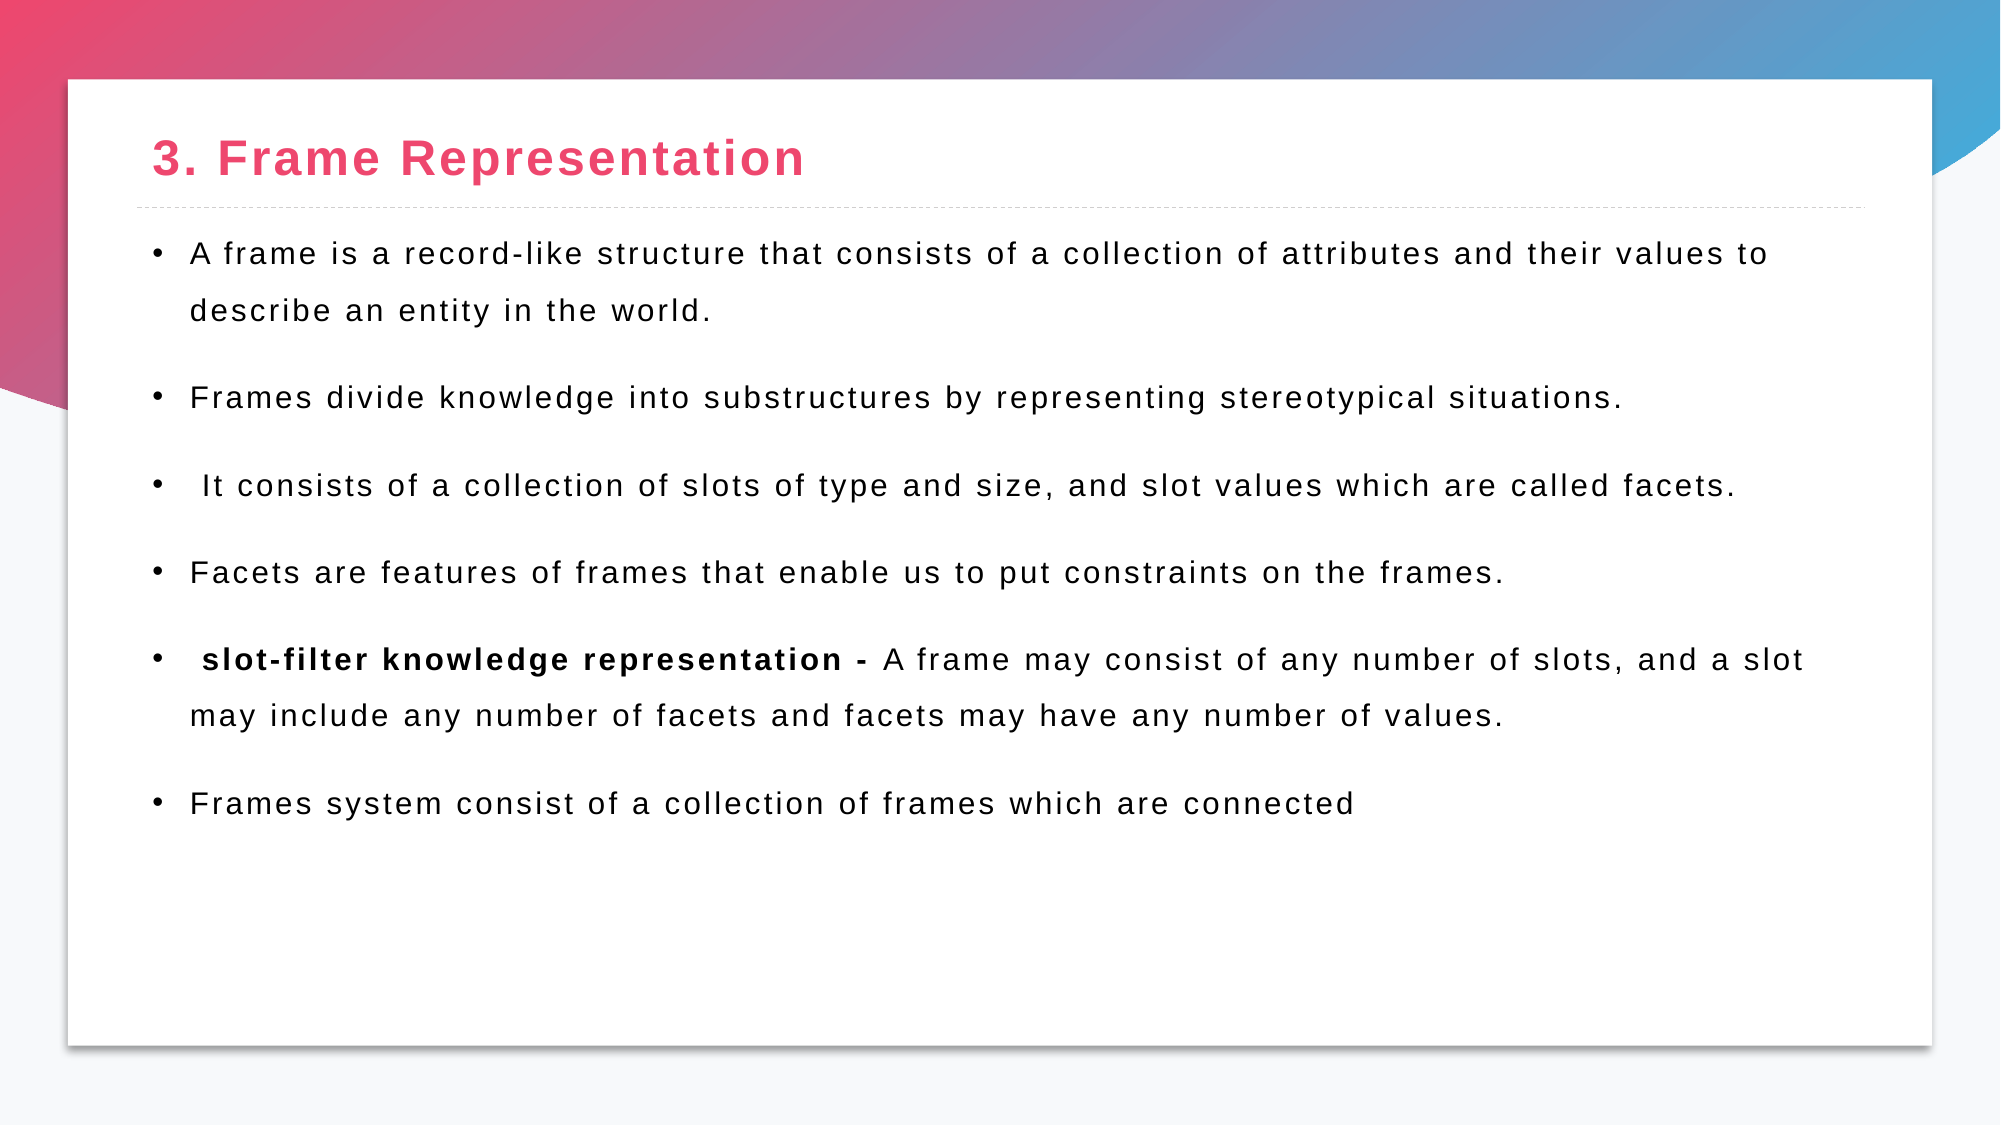

# 3. Frame Representation
A frame is a record-like structure that consists of a collection of attributes and their values to describe an entity in the world.
Frames divide knowledge into substructures by representing stereotypical situations.
 It consists of a collection of slots of type and size, and slot values which are called facets.
Facets are features of frames that enable us to put constraints on the frames.
 slot-filter knowledge representation - A frame may consist of any number of slots, and a slot may include any number of facets and facets may have any number of values.
Frames system consist of a collection of frames which are connected